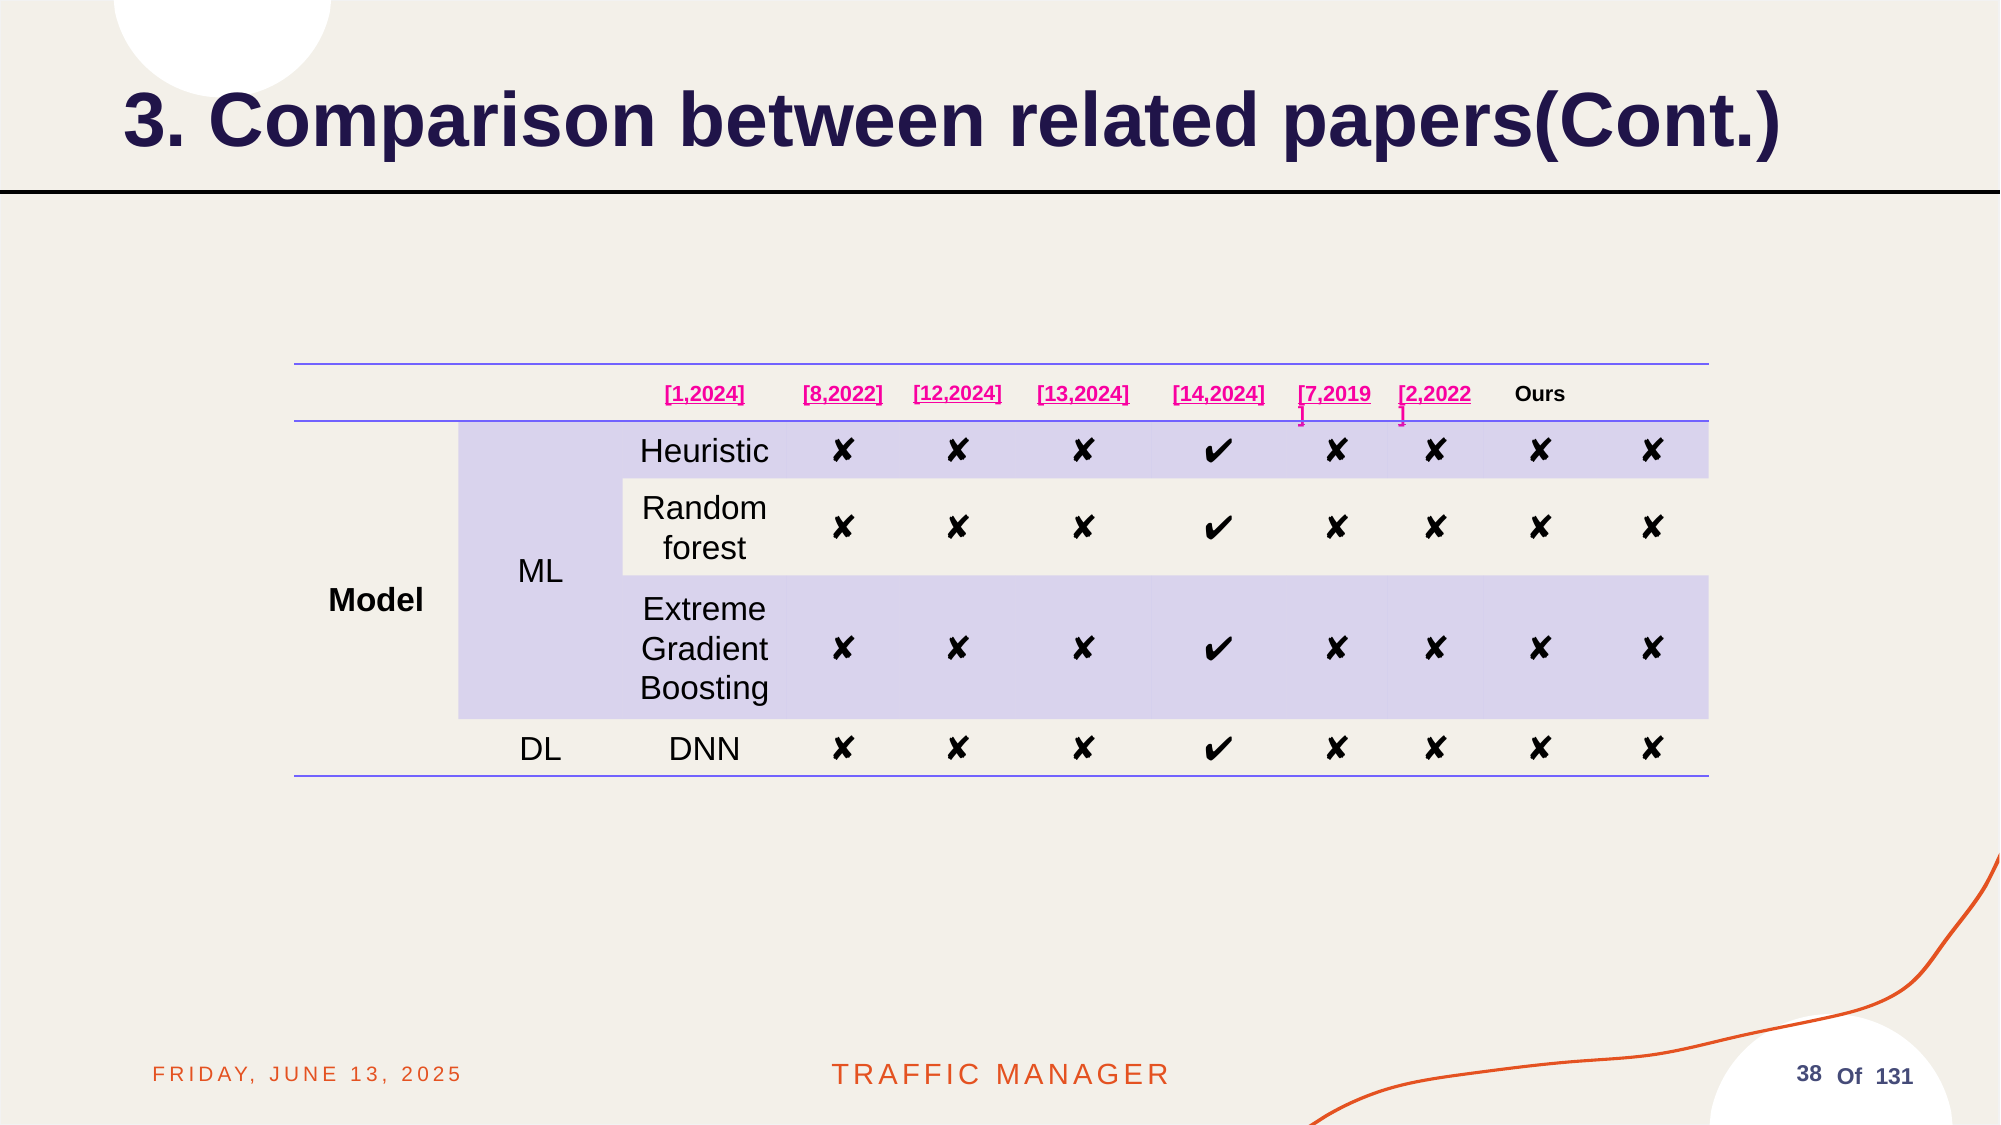

3. Comparison between related papers(Cont.)
|  |  | [1,2024] | [8,2022] | [12,2024] | [13,2024] | [14,2024] | [7,2019] | [2,2022] | Ours |  |
| --- | --- | --- | --- | --- | --- | --- | --- | --- | --- | --- |
| Model | ML | Heuristic | ✘ | ✘ | ✘ | ✔ | ✘ | ✘ | ✘ | ✘ |
|  |  | Random forest | ✘ | ✘ | ✘ | ✔ | ✘ | ✘ | ✘ | ✘ |
|  |  | Extreme Gradient Boosting | ✘ | ✘ | ✘ | ✔ | ✘ | ✘ | ✘ | ✘ |
|  | DL | DNN | ✘ | ✘ | ✘ | ✔ | ✘ | ✘ | ✘ | ✘ |
Friday, June 13, 2025
Traffic MANAGER
38